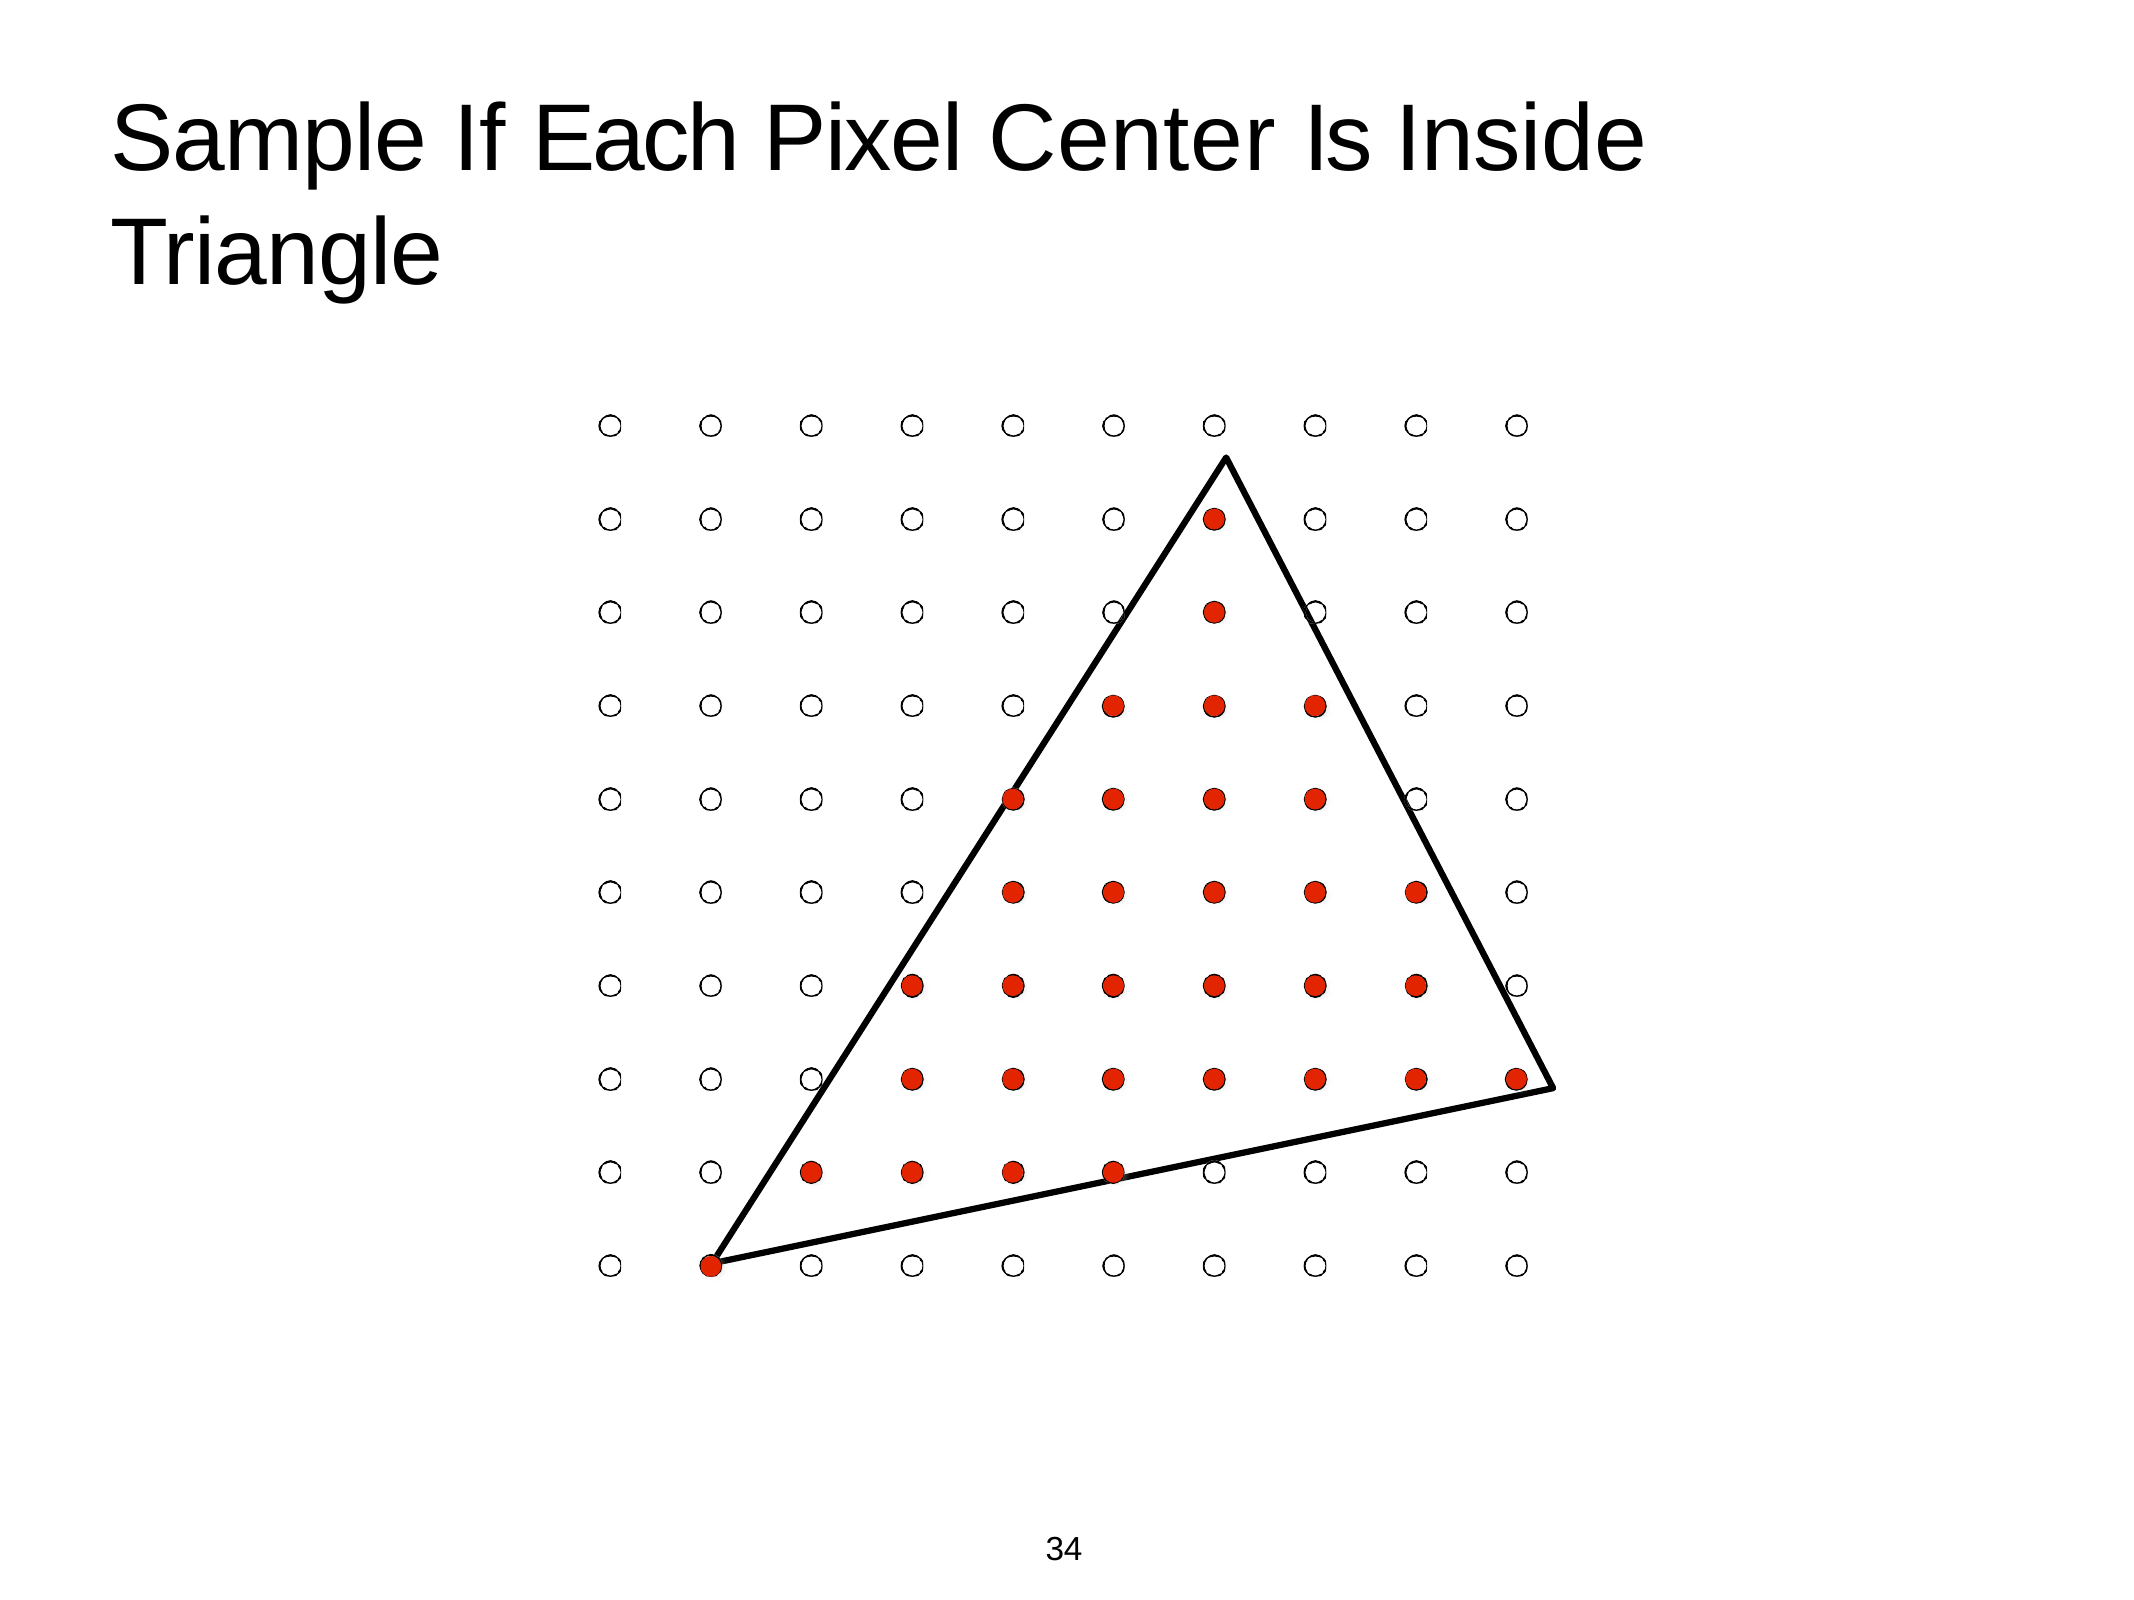

# Sample If Each Pixel Center Is Inside Triangle

34